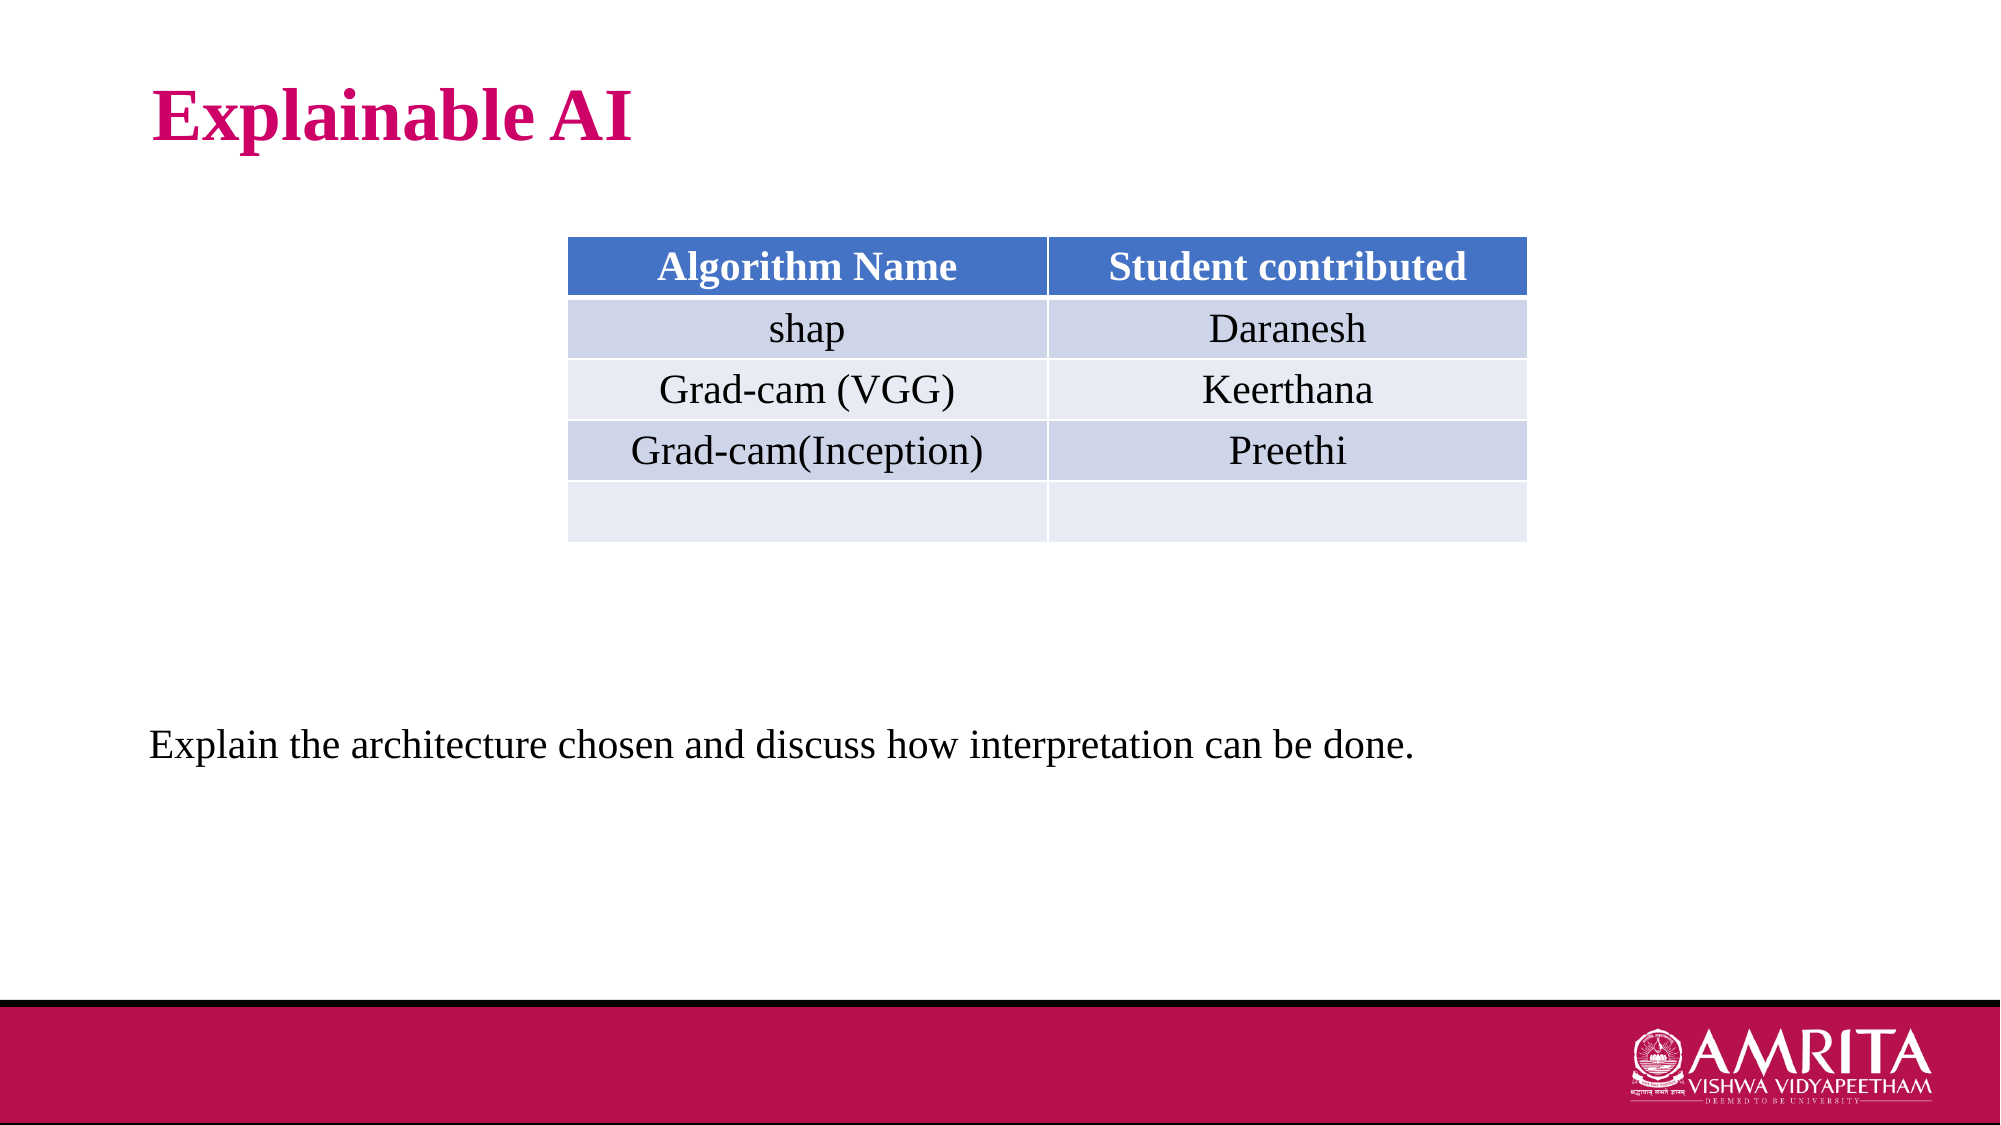

# Explainable AI
| Algorithm Name | Student contributed |
| --- | --- |
| shap | Daranesh |
| Grad-cam (VGG) | Keerthana |
| Grad-cam(Inception) | Preethi |
|  |  |
Explain the architecture chosen and discuss how interpretation can be done.